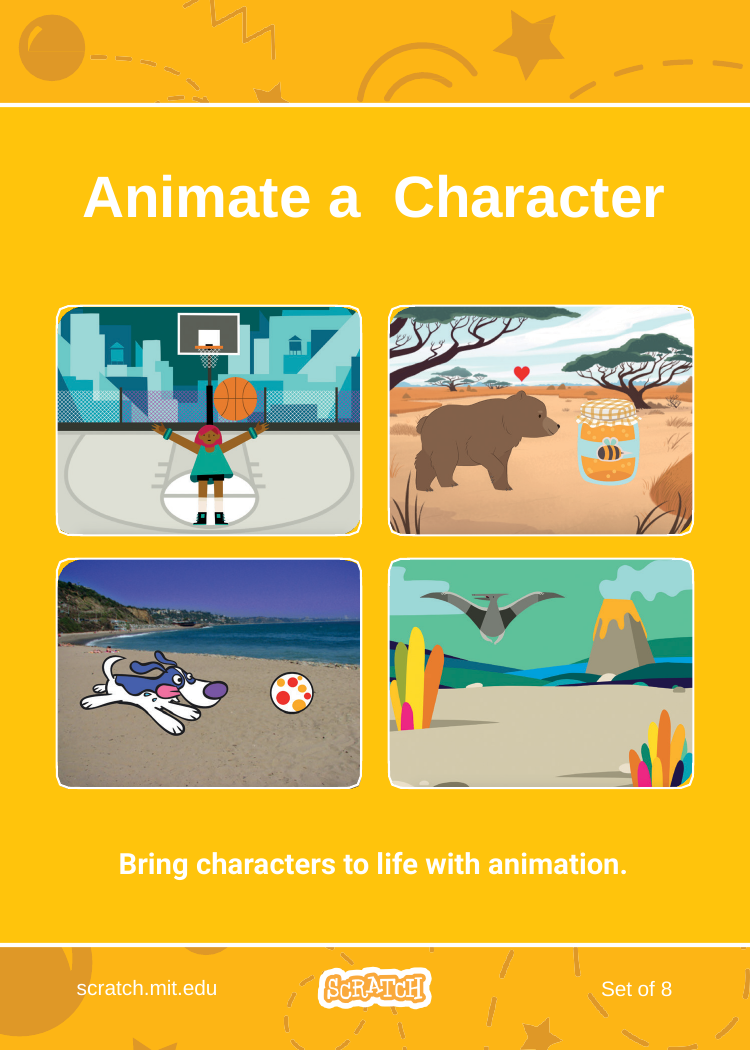

# Animate a  Character

Bring characters to life with animation.

scratch.mit.edu
Set of 8